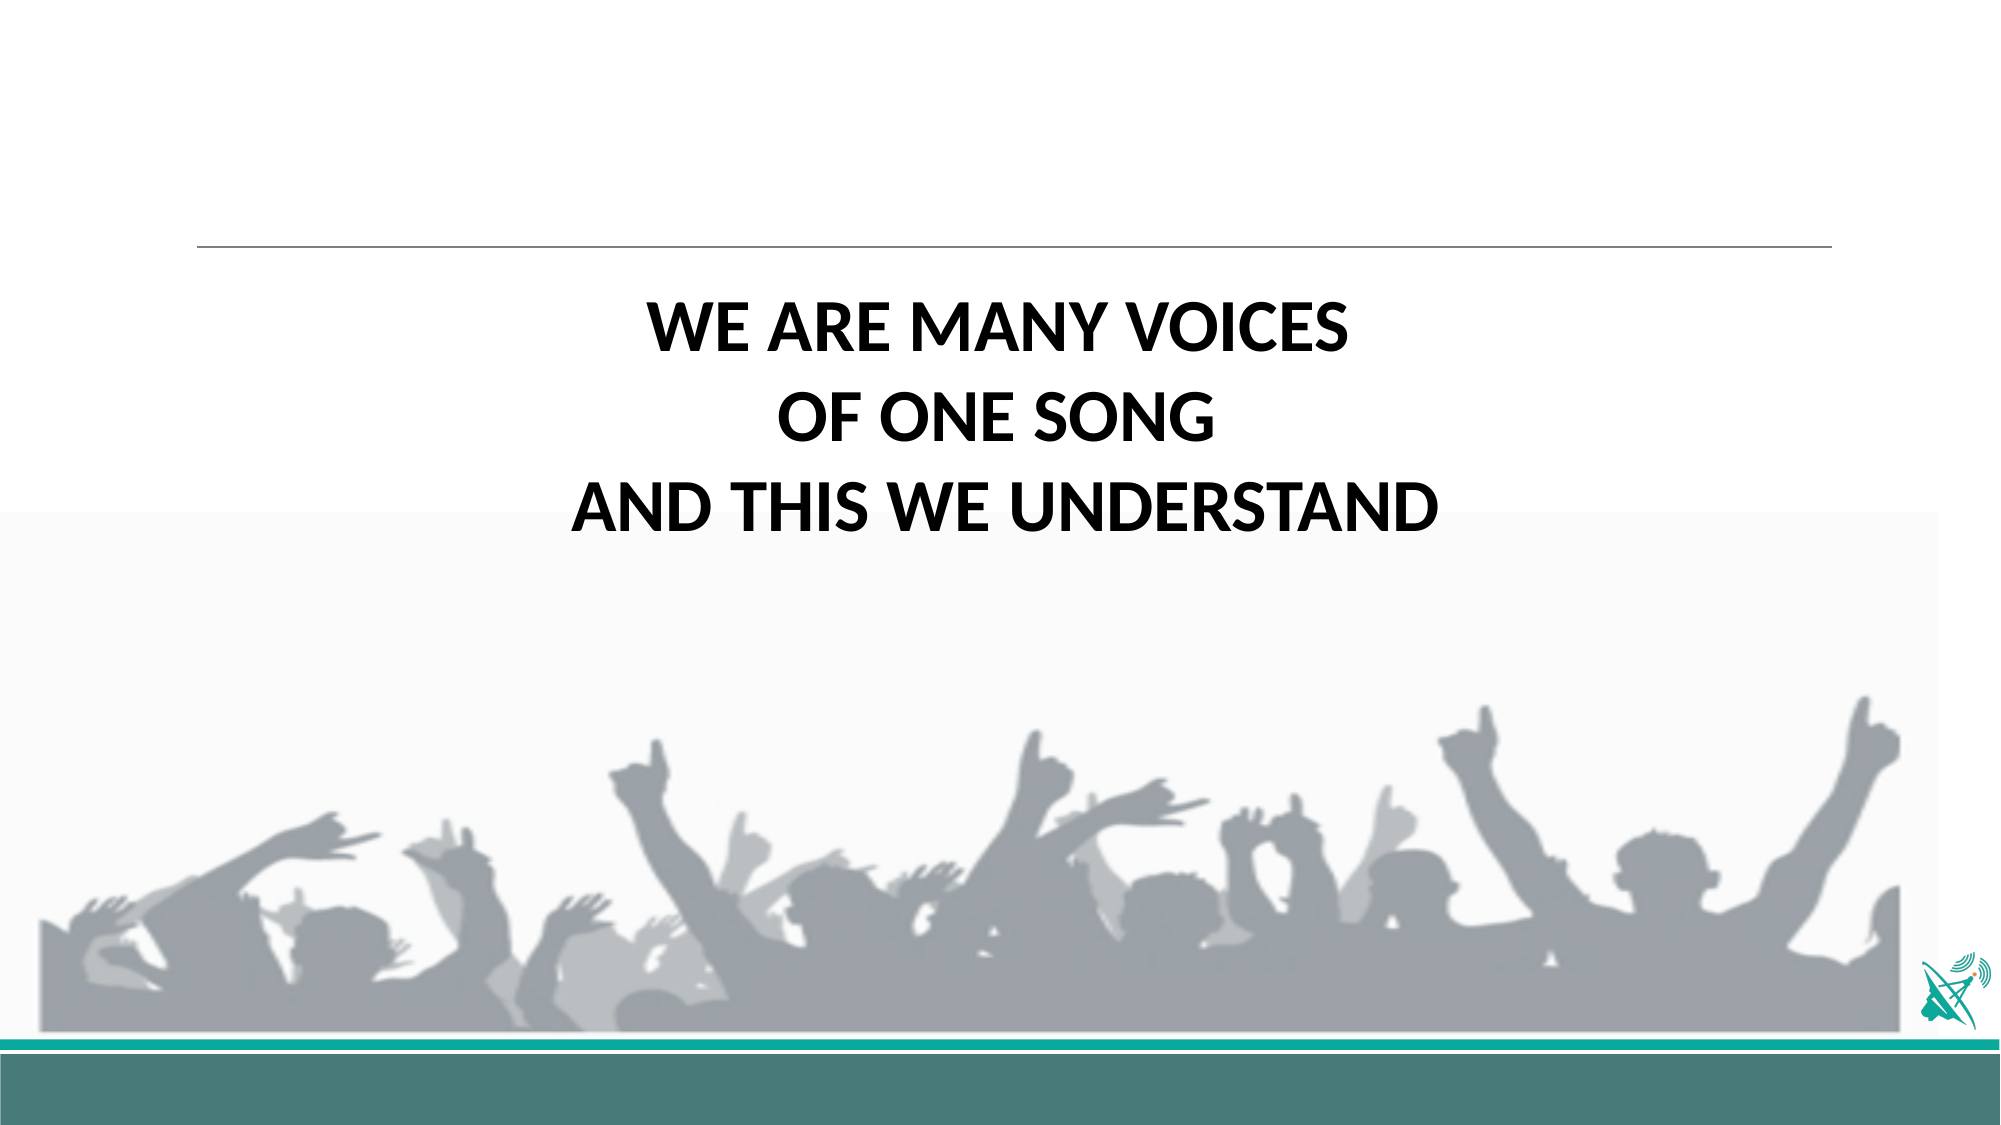

WE ARE MANY VOICES
OF ONE SONG
AND THIS WE UNDERSTAND